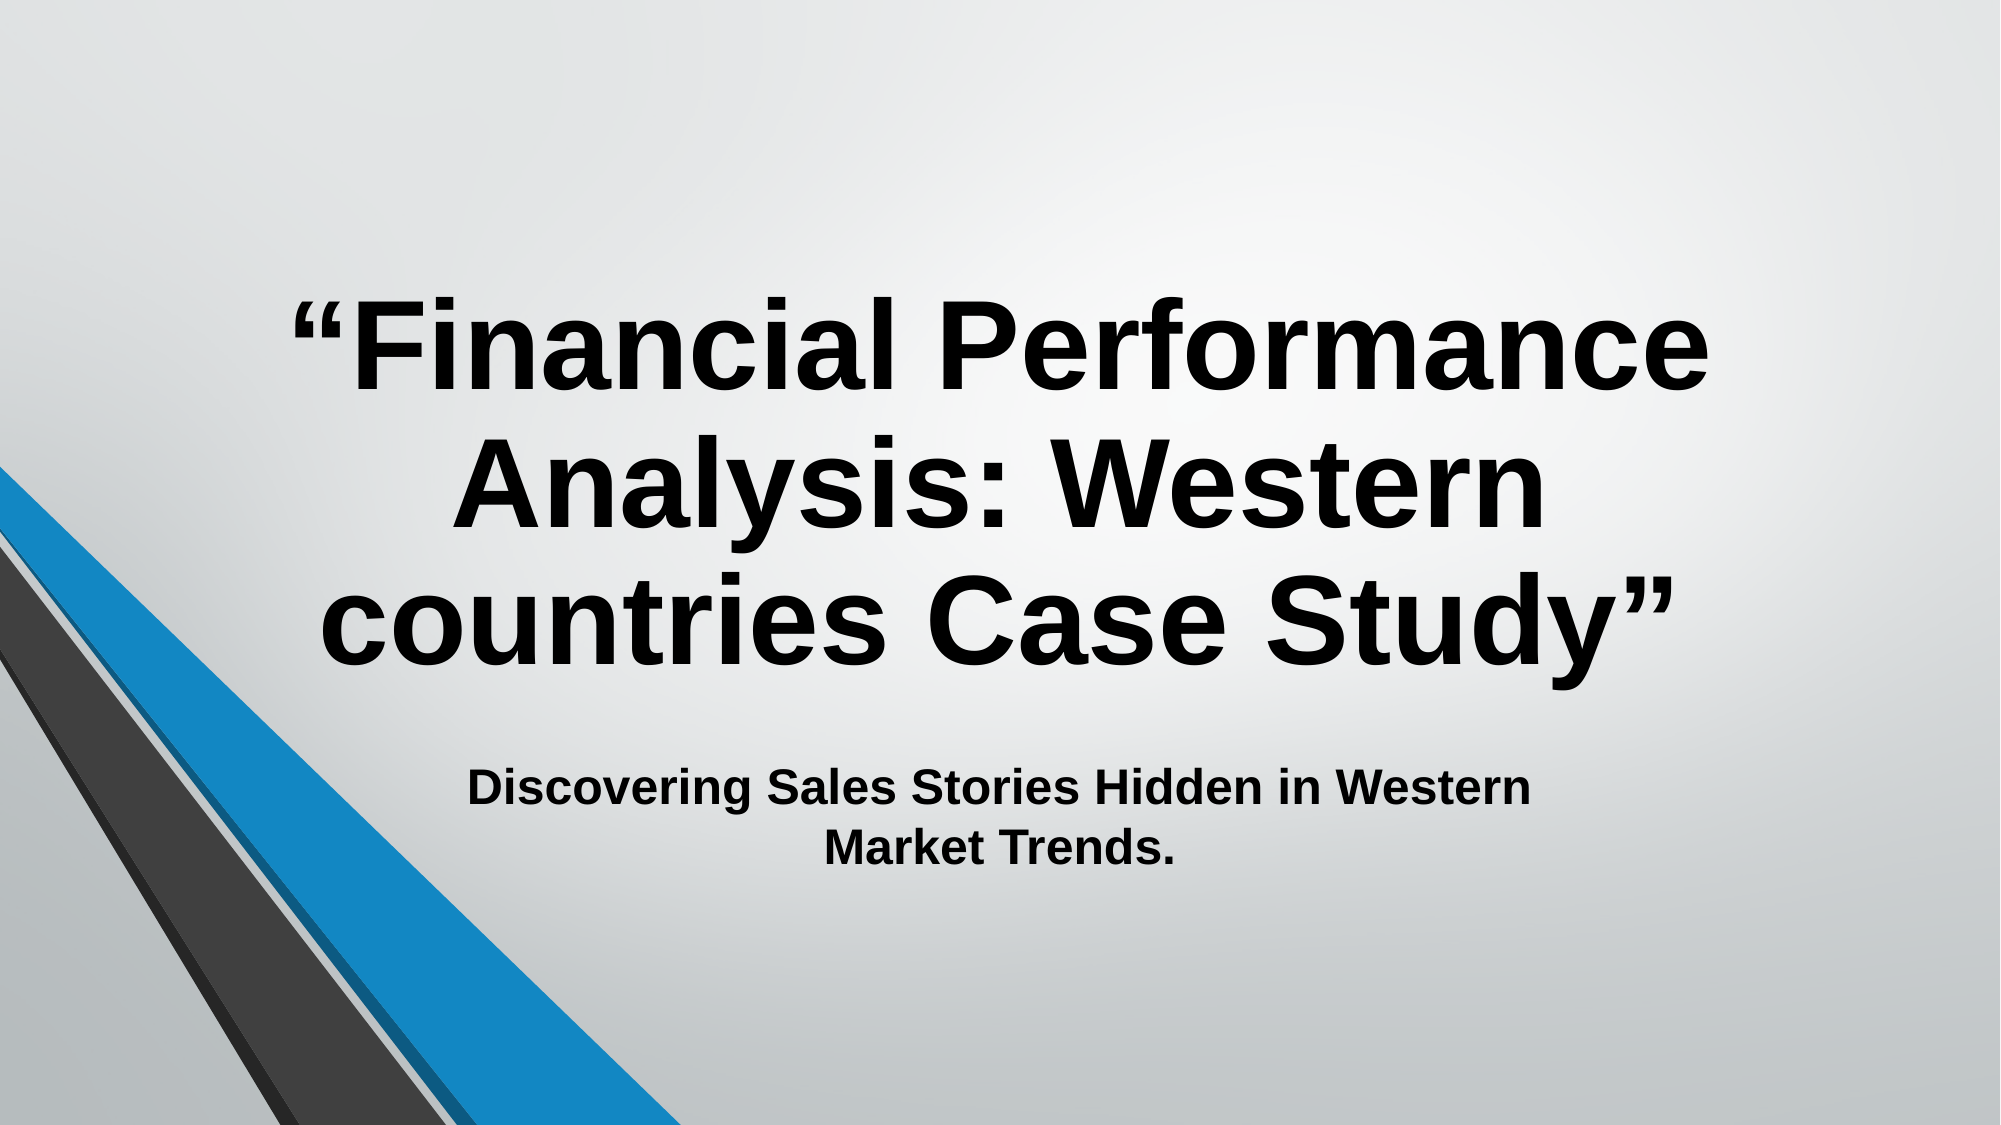

# “Financial Performance Analysis: Western countries Case Study”

Discovering Sales Stories Hidden in Western Market Trends.